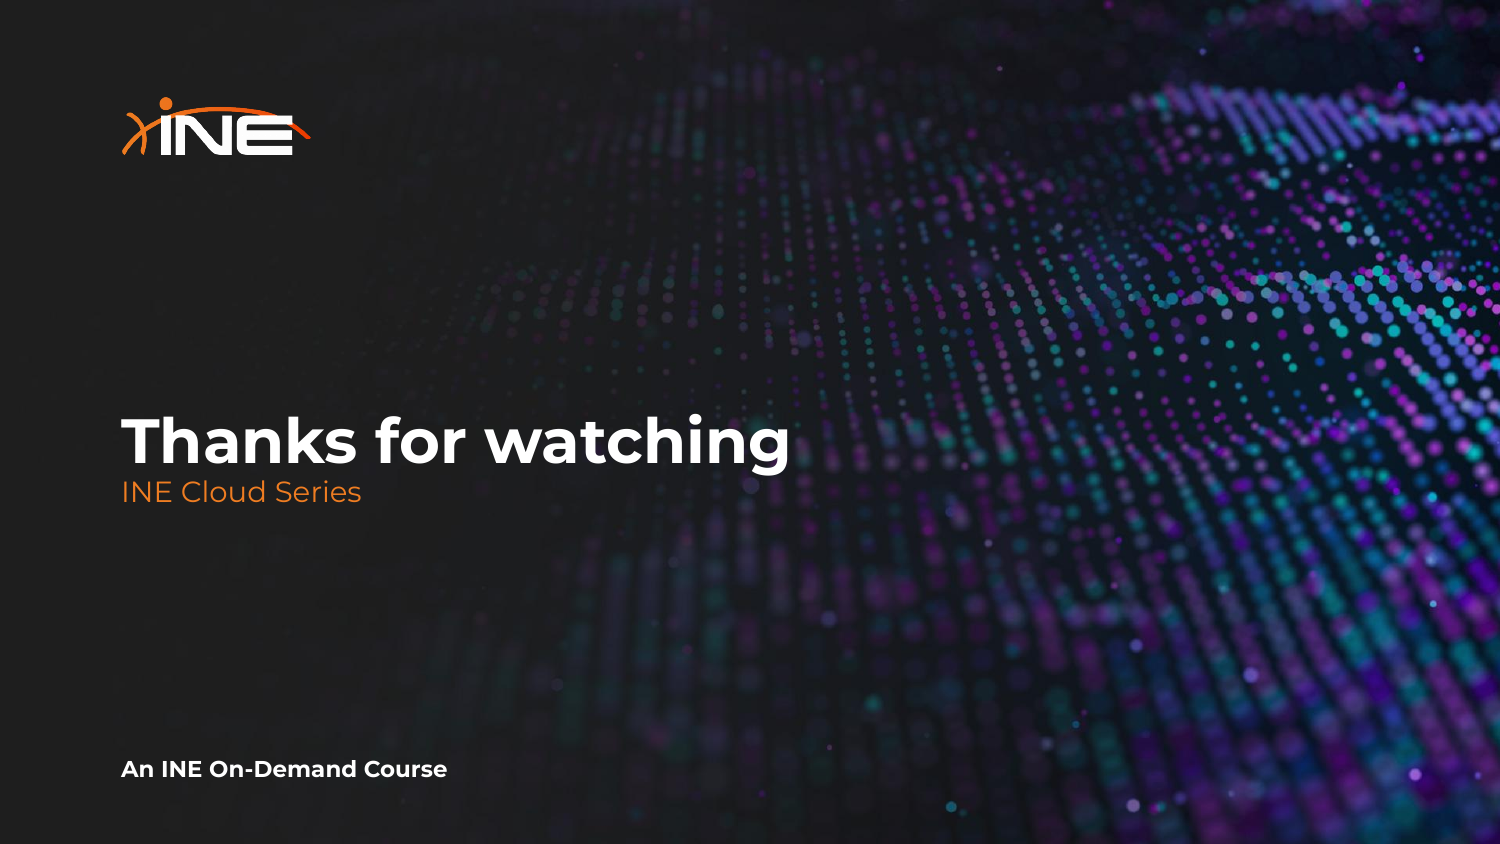

# Thanks for watching
INE Cloud Series
An INE On-Demand Course